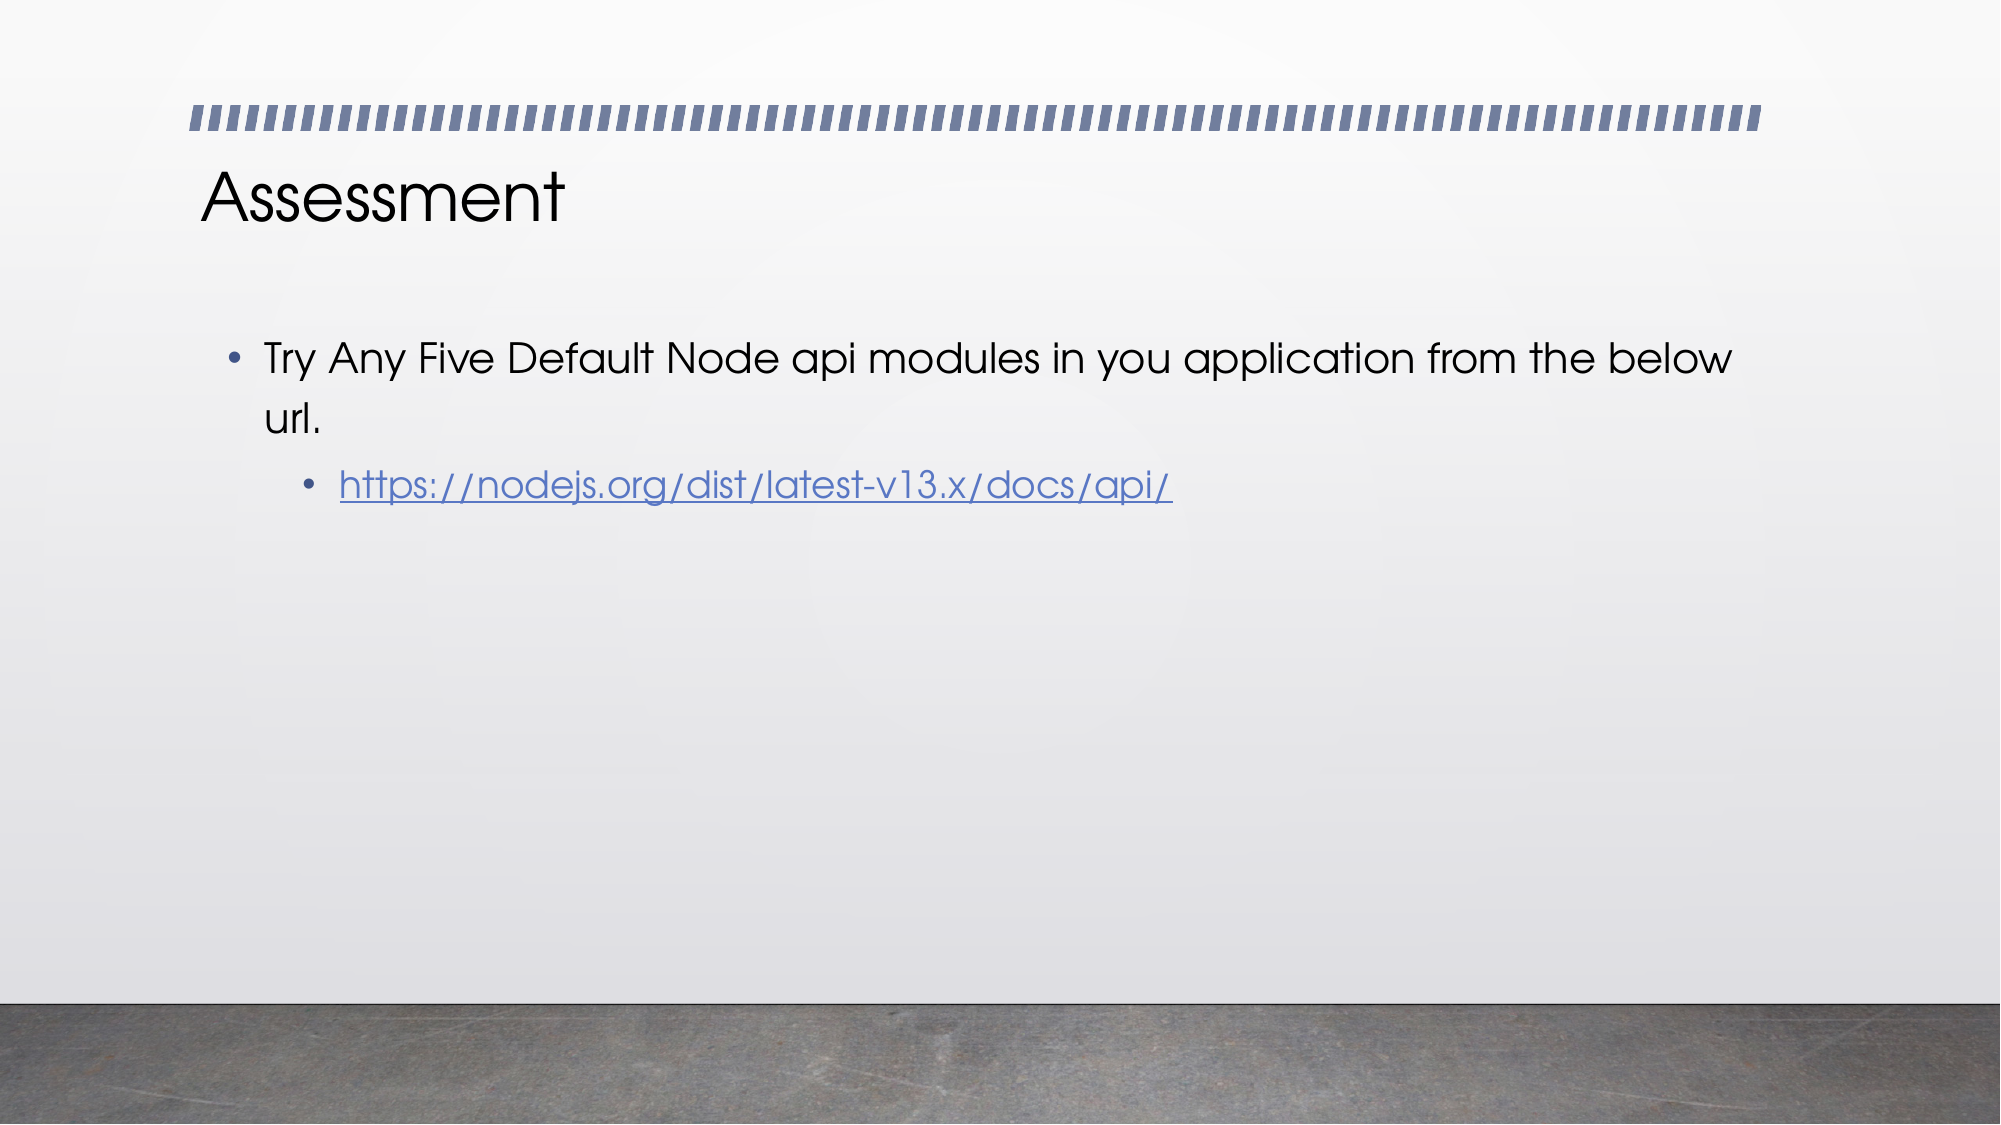

# Assessment
Try Any Five Default Node api modules in you application from the below url.
https://nodejs.org/dist/latest-v13.x/docs/api/